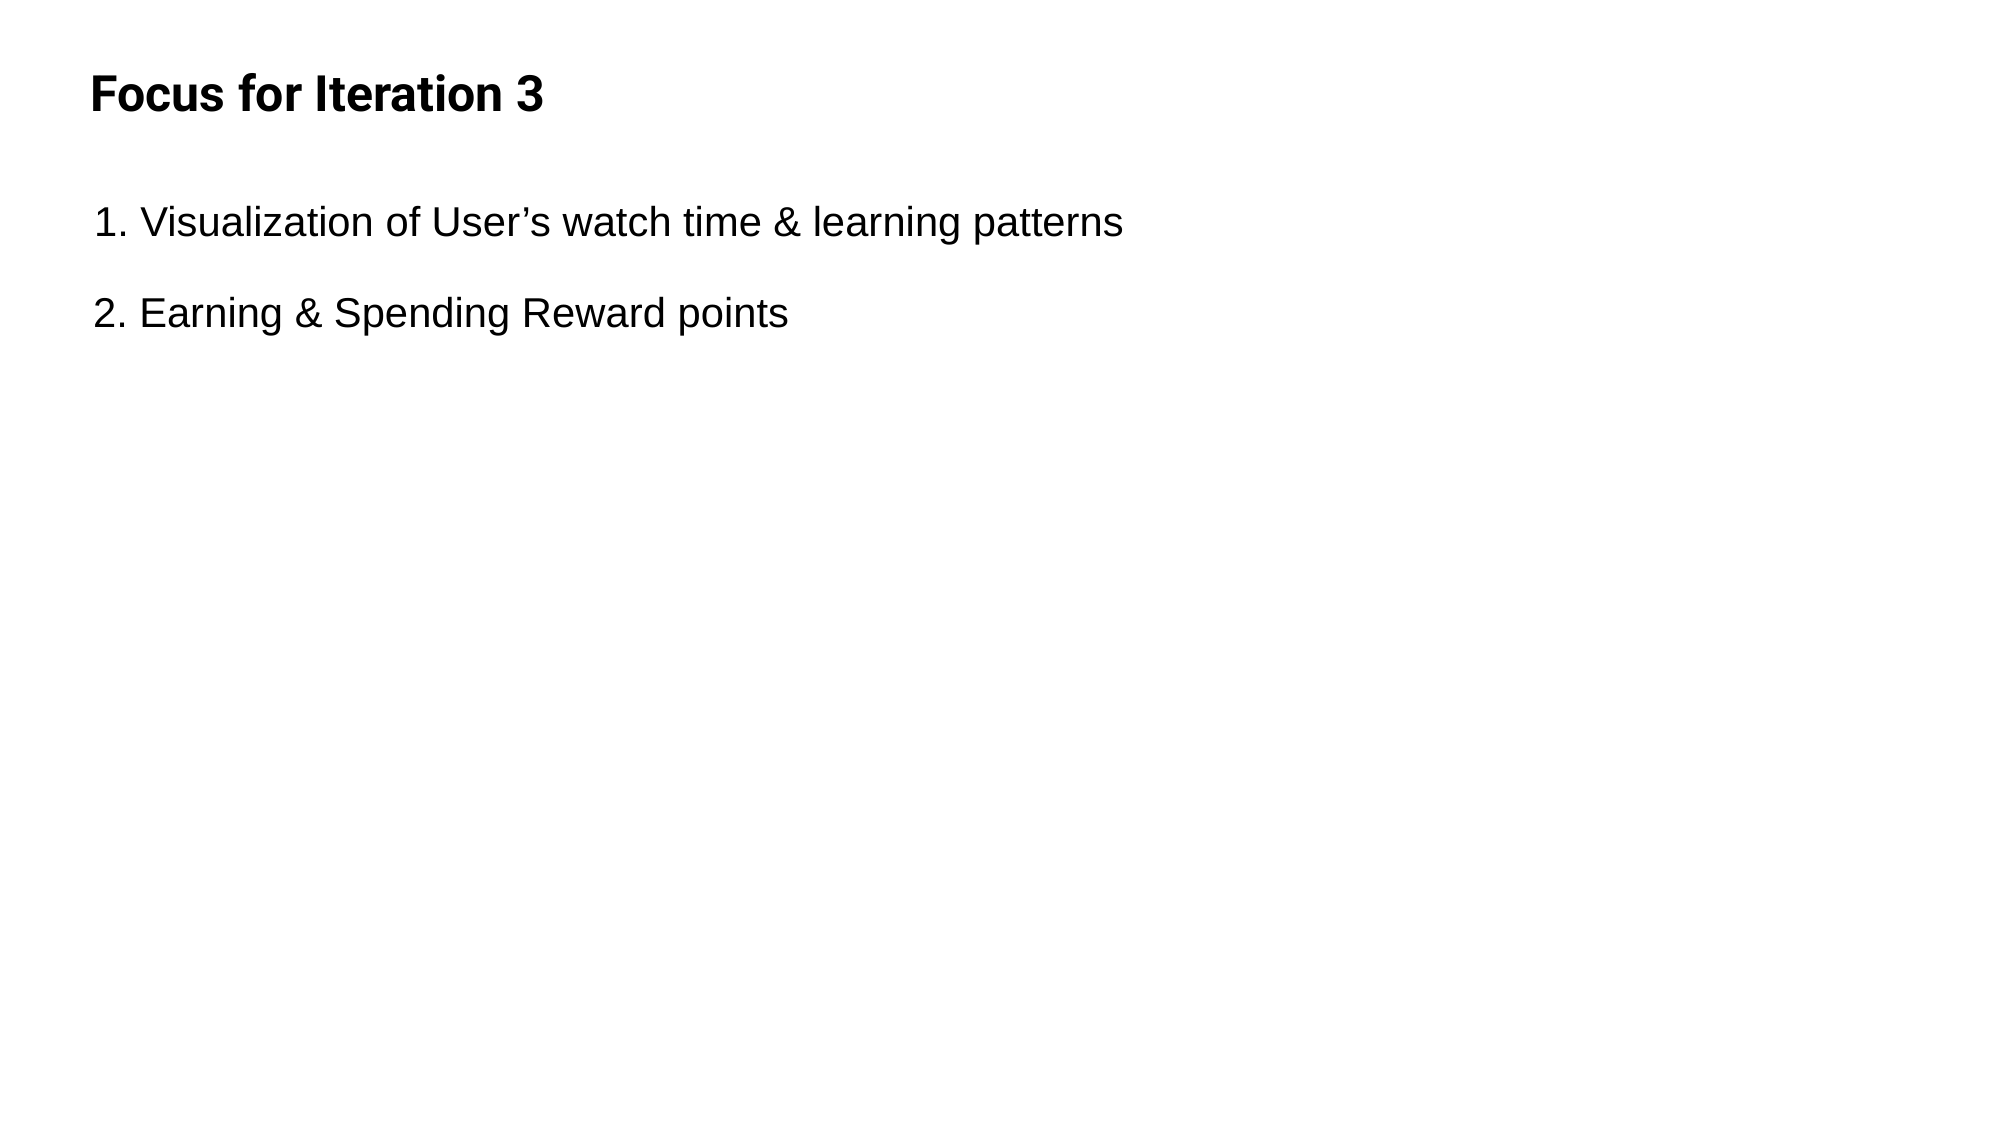

Focus for Iteration 3
1. Visualization of User’s watch time & learning patterns
2. Earning & Spending Reward points